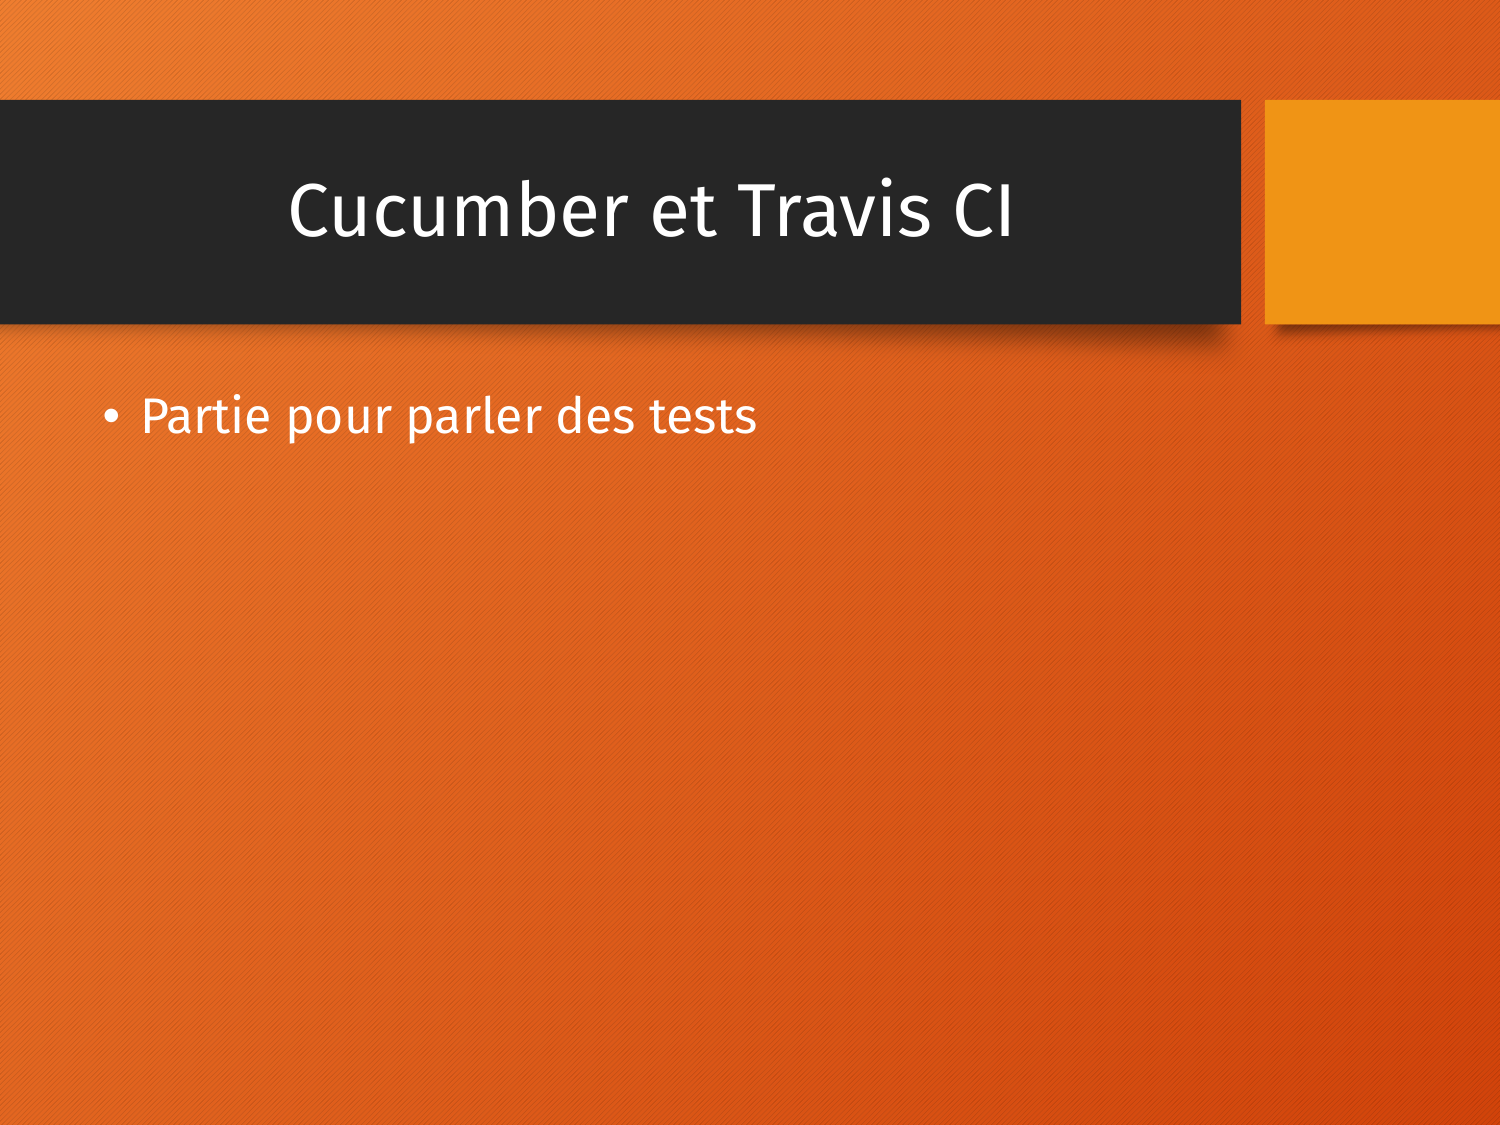

# Cucumber et Travis CI
Partie pour parler des tests